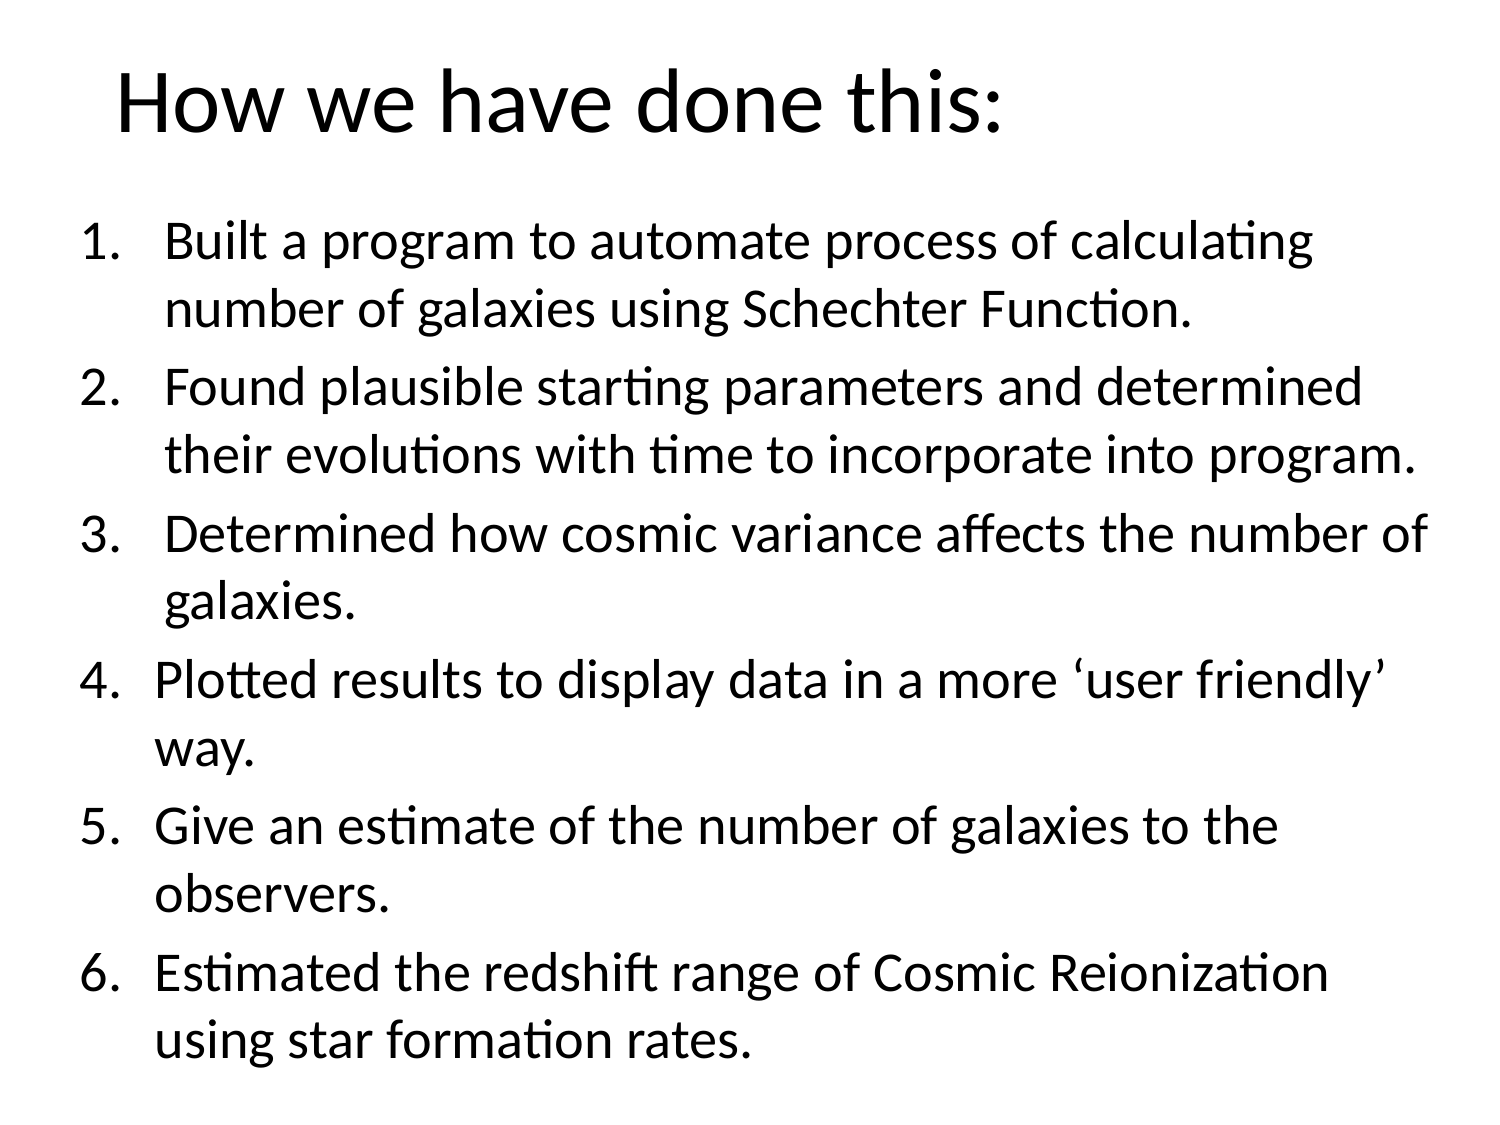

# How we have done this:
Built a program to automate process of calculating number of galaxies using Schechter Function.
Found plausible starting parameters and determined their evolutions with time to incorporate into program.
Determined how cosmic variance affects the number of galaxies.
Plotted results to display data in a more ‘user friendly’ way.
Give an estimate of the number of galaxies to the observers.
Estimated the redshift range of Cosmic Reionization using star formation rates.